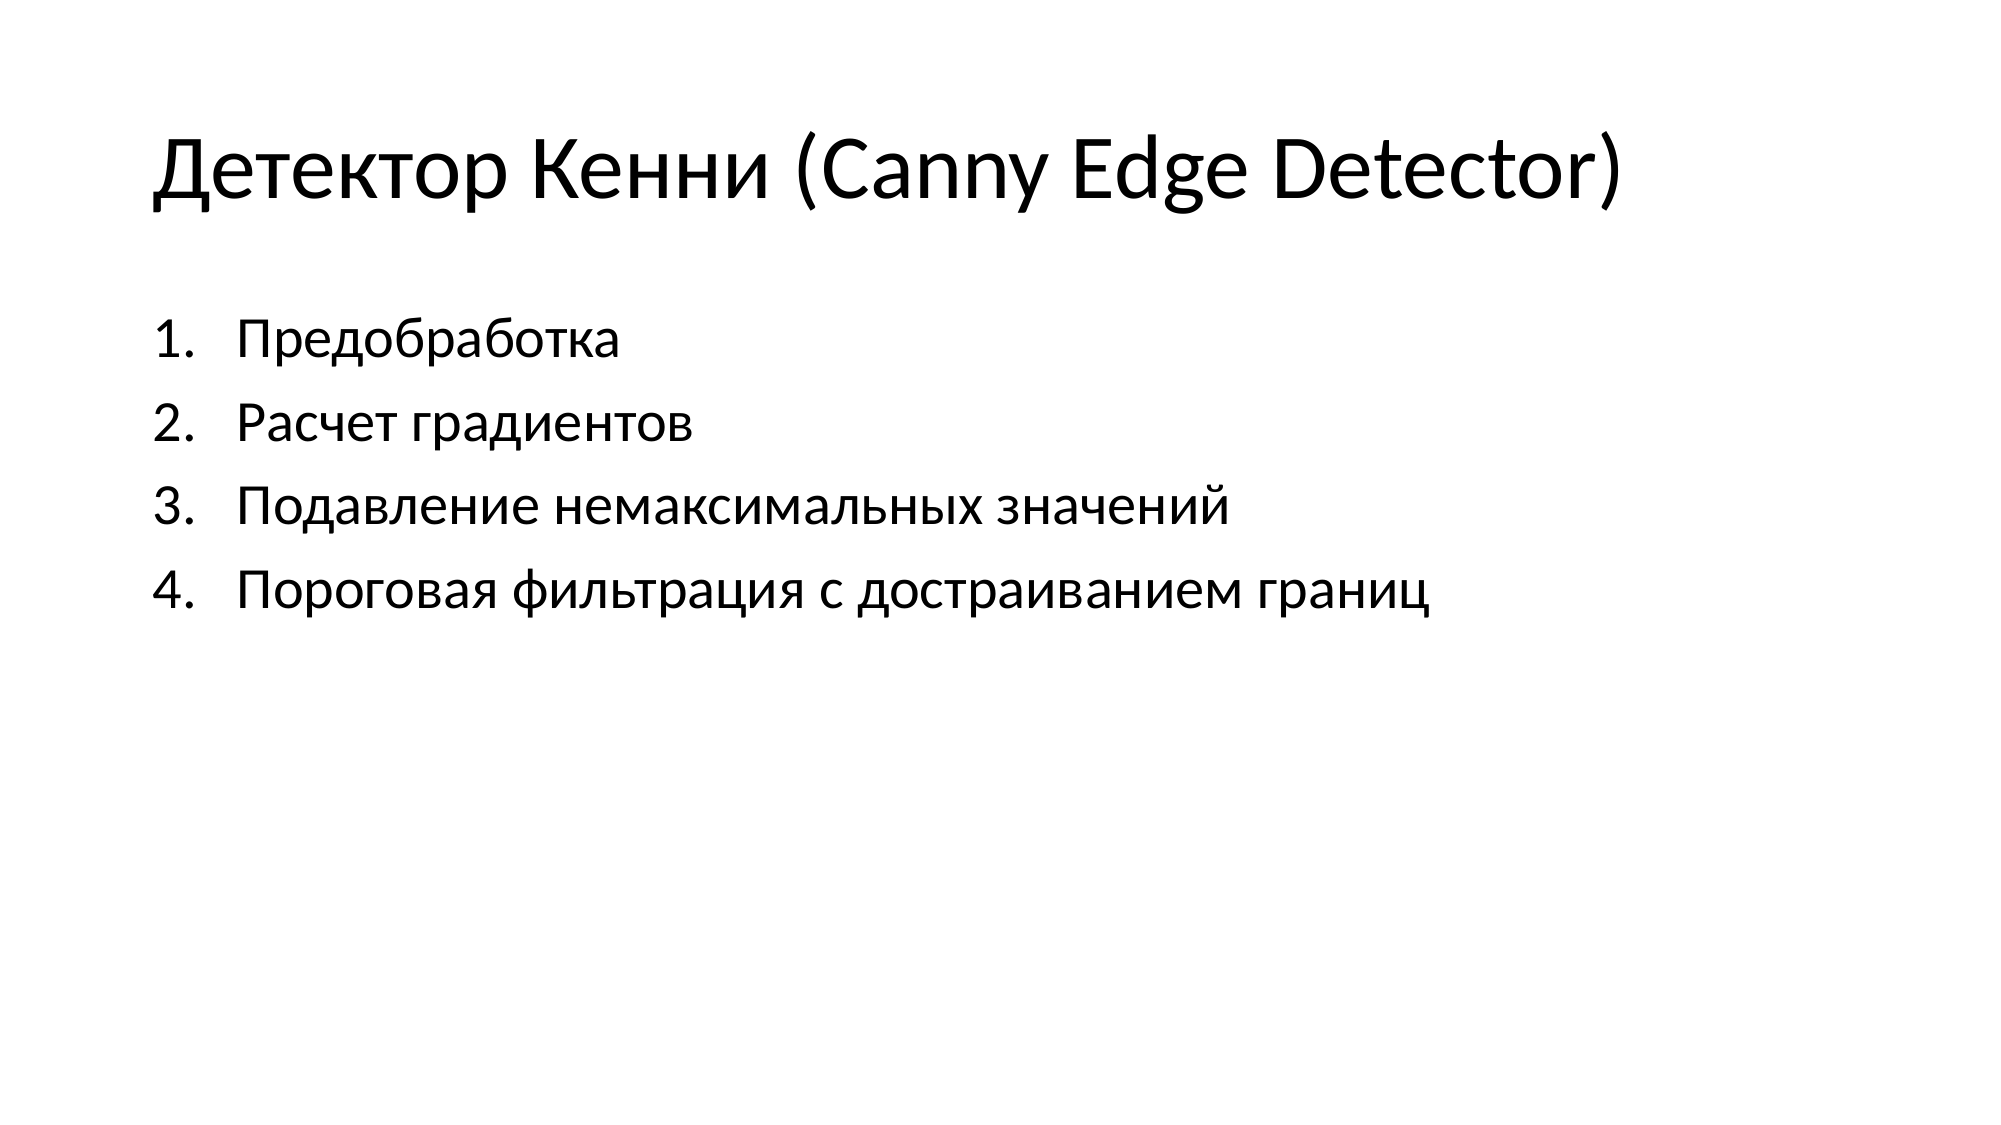

# Детектор Кенни (Canny Edge Detector)
Предобработка
Расчет градиентов
Подавление немаксимальных значений
Пороговая фильтрация с достраиванием границ